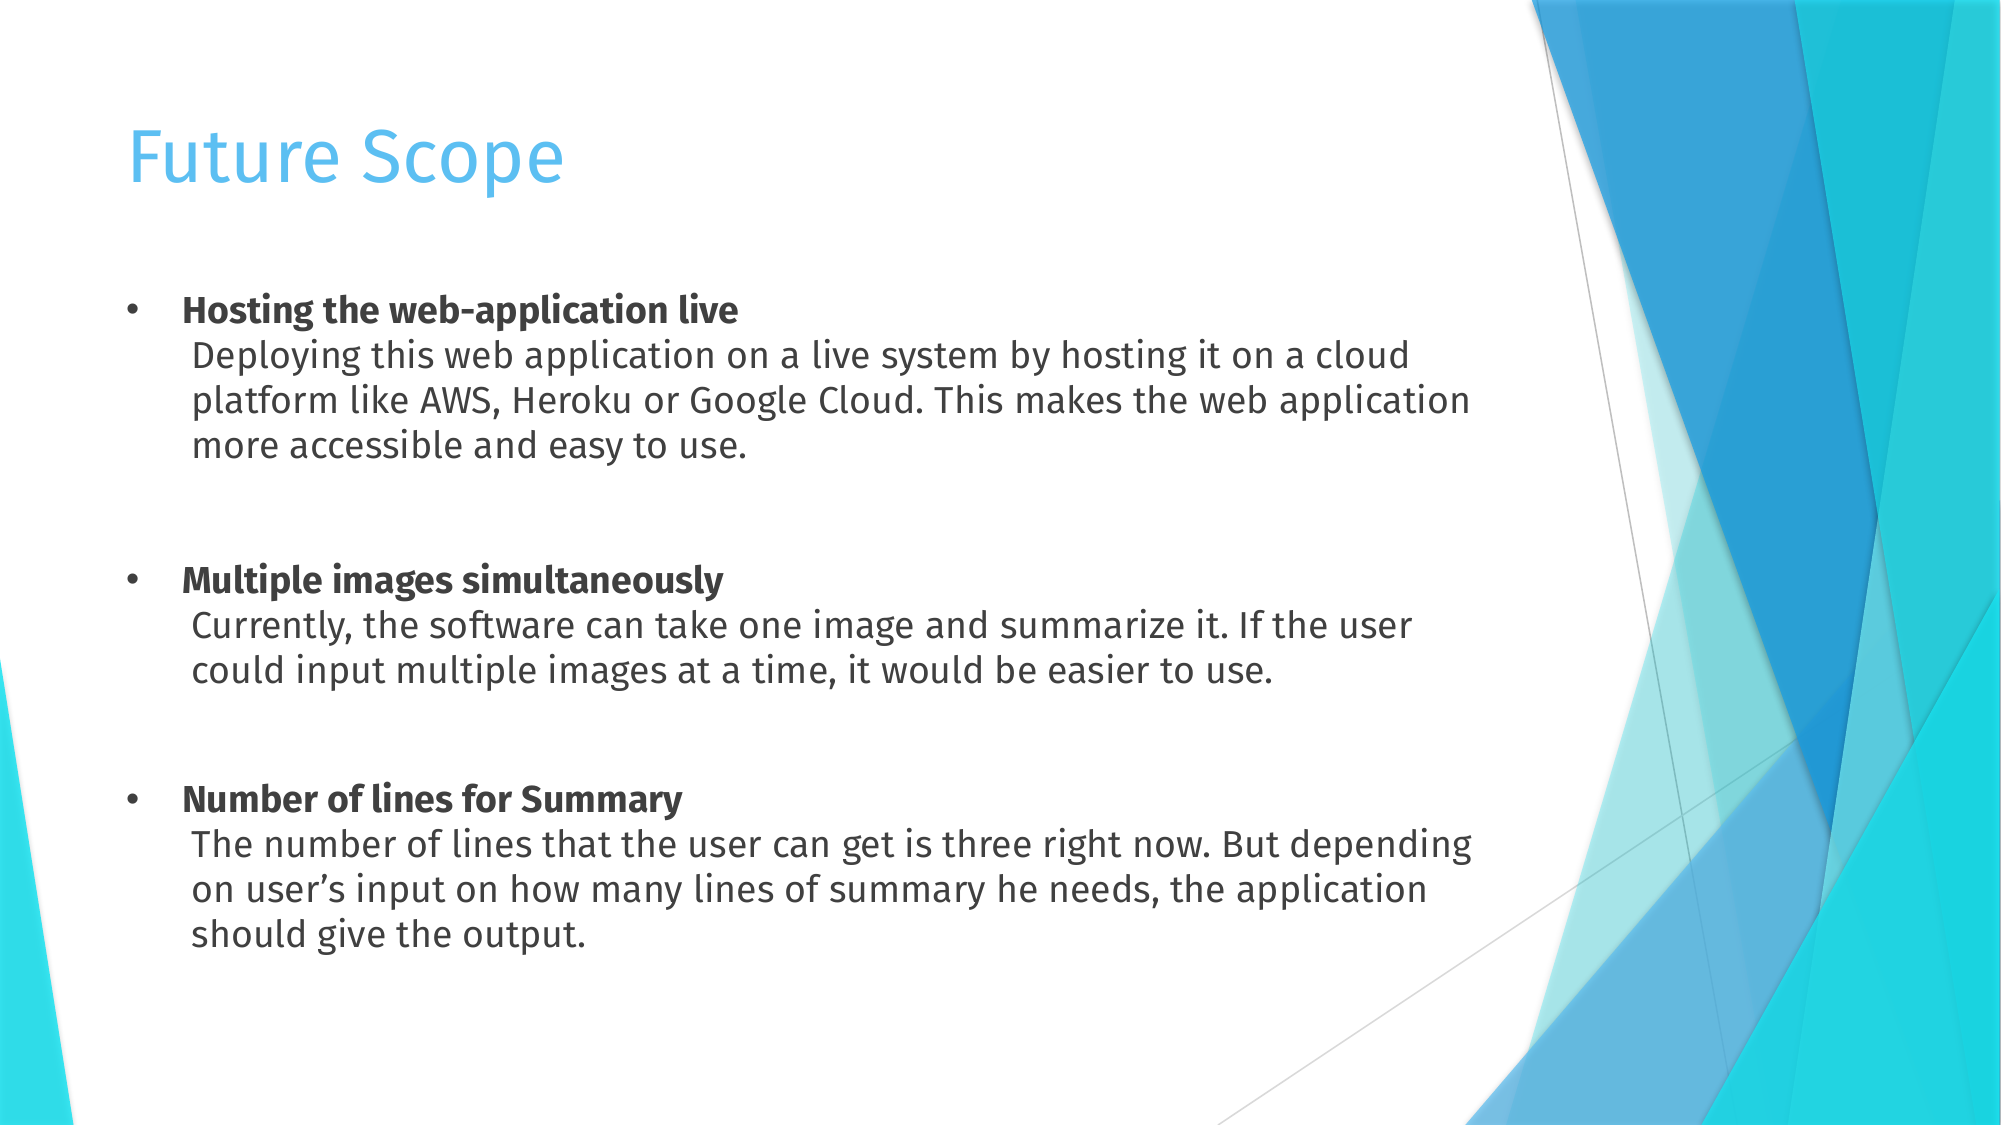

# Future Scope

Hosting the web-application live
Deploying this web application on a live system by hosting it on a cloud platform like AWS, Heroku or Google Cloud. This makes the web application more accessible and easy to use.

Multiple images simultaneously
Currently, the software can take one image and summarize it. If the user could input multiple images at a time, it would be easier to use.

Number of lines for Summary
The number of lines that the user can get is three right now. But depending on user’s input on how many lines of summary he needs, the application should give the output.